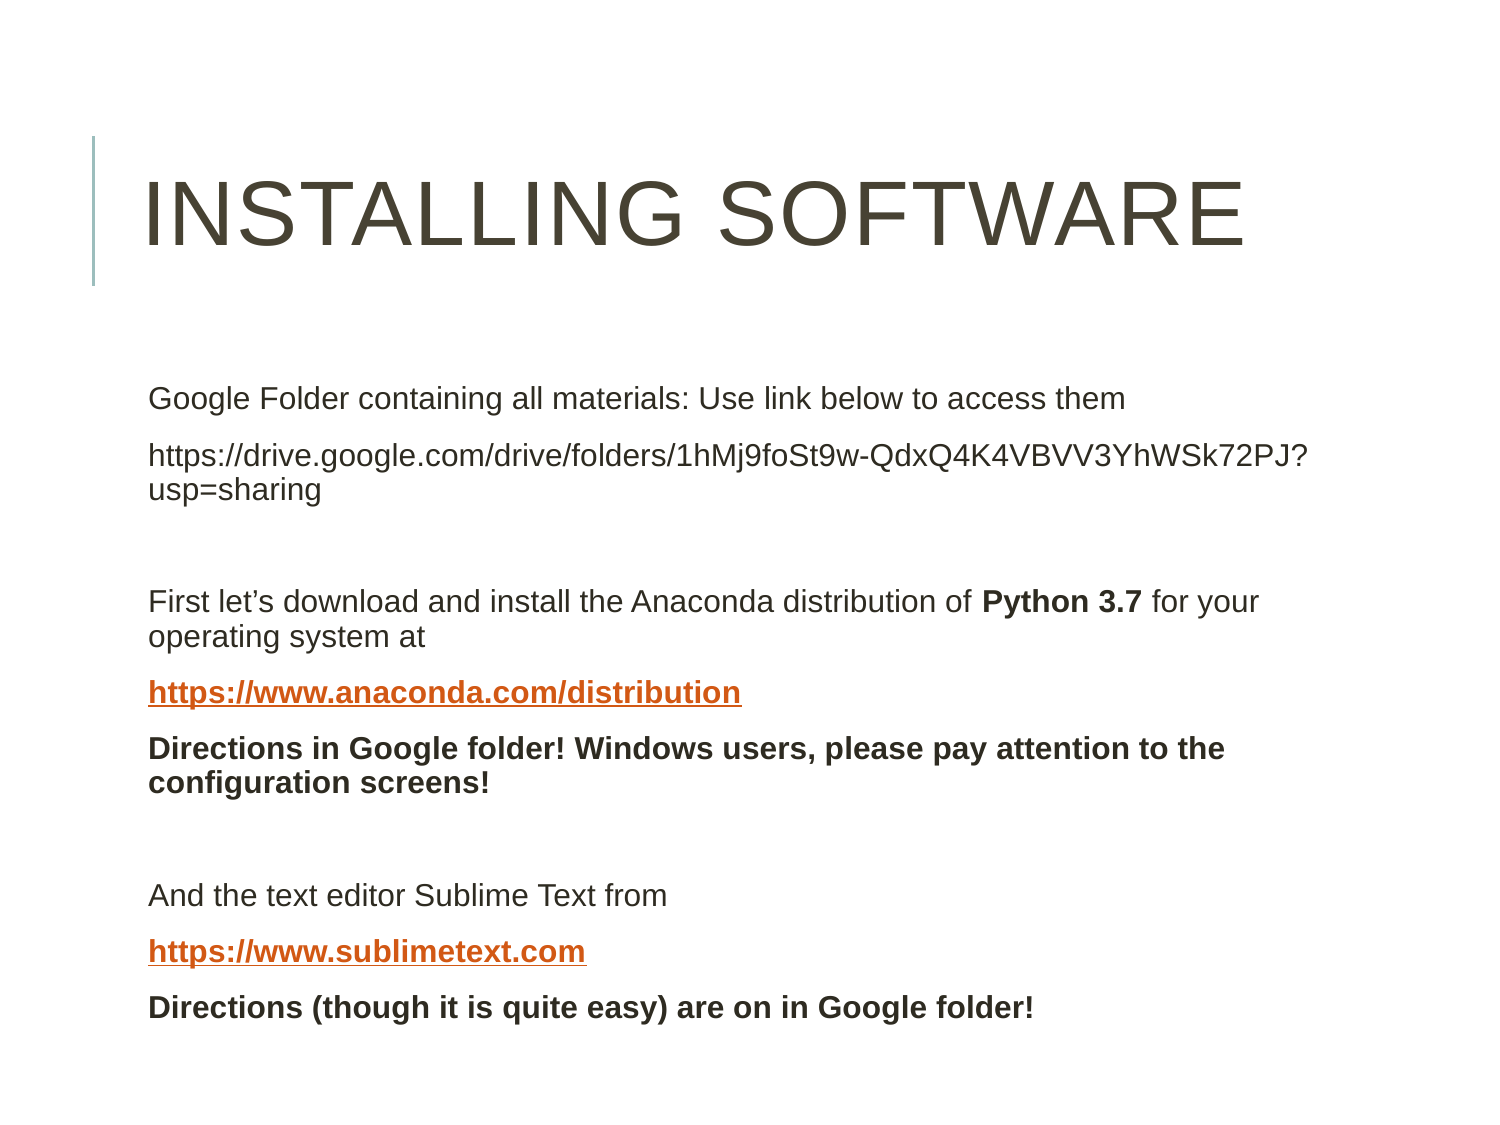

# Installing Software
Google Folder containing all materials: Use link below to access them
https://drive.google.com/drive/folders/1hMj9foSt9w-QdxQ4K4VBVV3YhWSk72PJ?usp=sharing

First let’s download and install the Anaconda distribution of Python 3.7 for your operating system at
https://www.anaconda.com/distribution
Directions in Google folder! Windows users, please pay attention to the configuration screens!

And the text editor Sublime Text from
https://www.sublimetext.com
Directions (though it is quite easy) are on in Google folder!